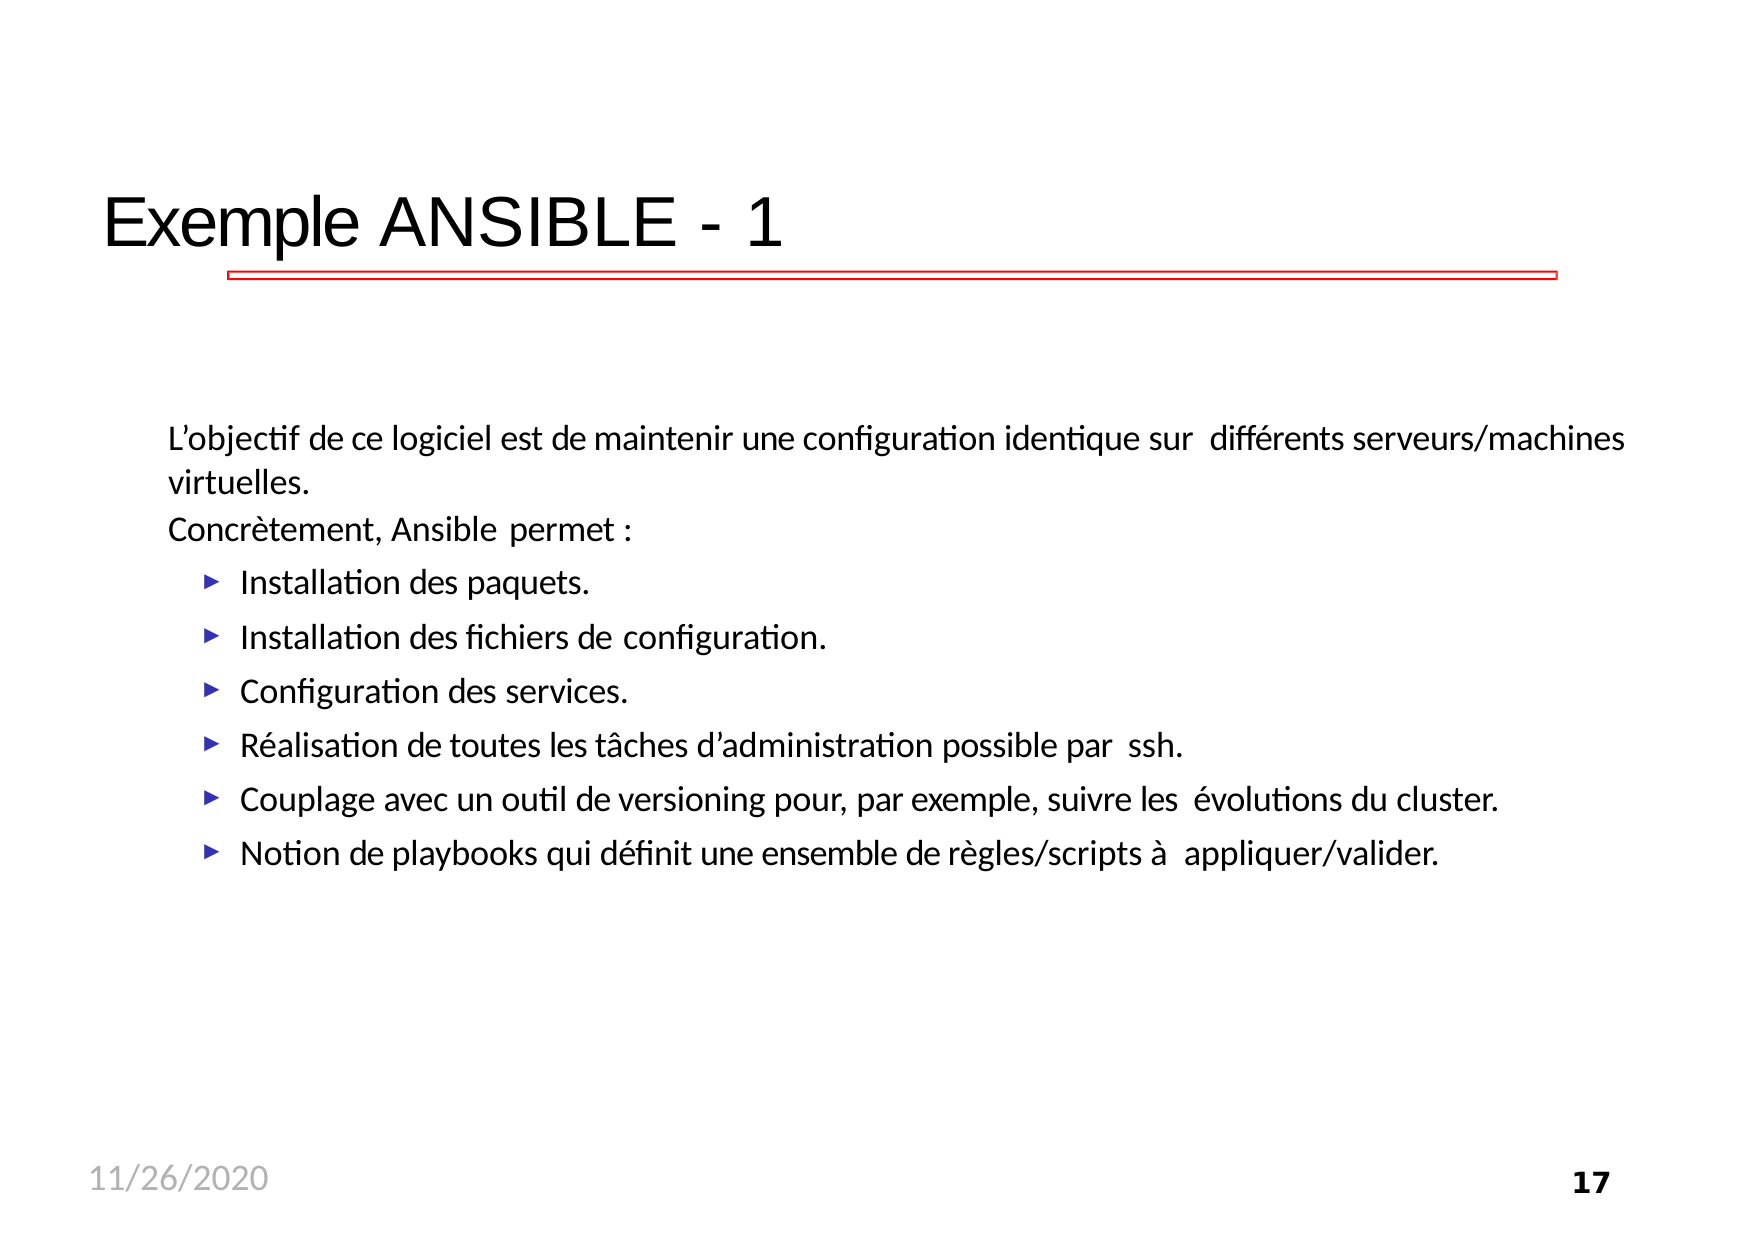

# Exemple ANSIBLE - 1
L’objectif de ce logiciel est de maintenir une configuration identique sur  différents serveurs/machines virtuelles.
Concrètement, Ansible permet :
Installation des paquets.
Installation des fichiers de configuration.
Configuration des services.
Réalisation de toutes les tâches d’administration possible par ssh.
Couplage avec un outil de versioning pour, par exemple, suivre les  évolutions du cluster.
Notion de playbooks qui définit une ensemble de règles/scripts à  appliquer/valider.
11/26/2020
17